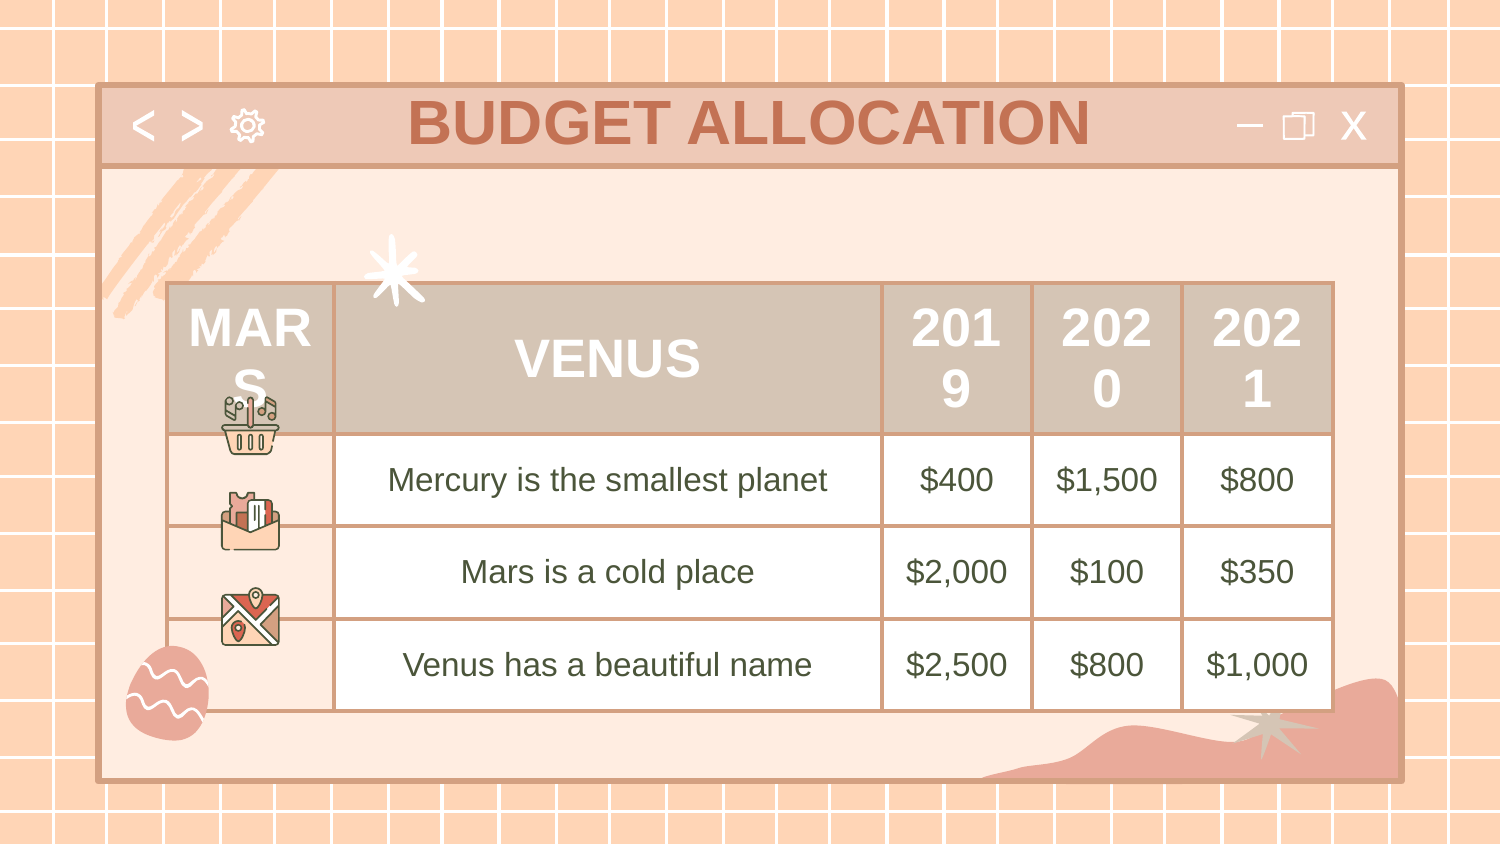

# BUDGET ALLOCATION

| MARS | VENUS | 2019 | 2020 | 2021 |
| --- | --- | --- | --- | --- |
|  | Mercury is the smallest planet | $400 | $1,500 | $800 |
|  | Mars is a cold place | $2,000 | $100 | $350 |
|  | Venus has a beautiful name | $2,500 | $800 | $1,000 |